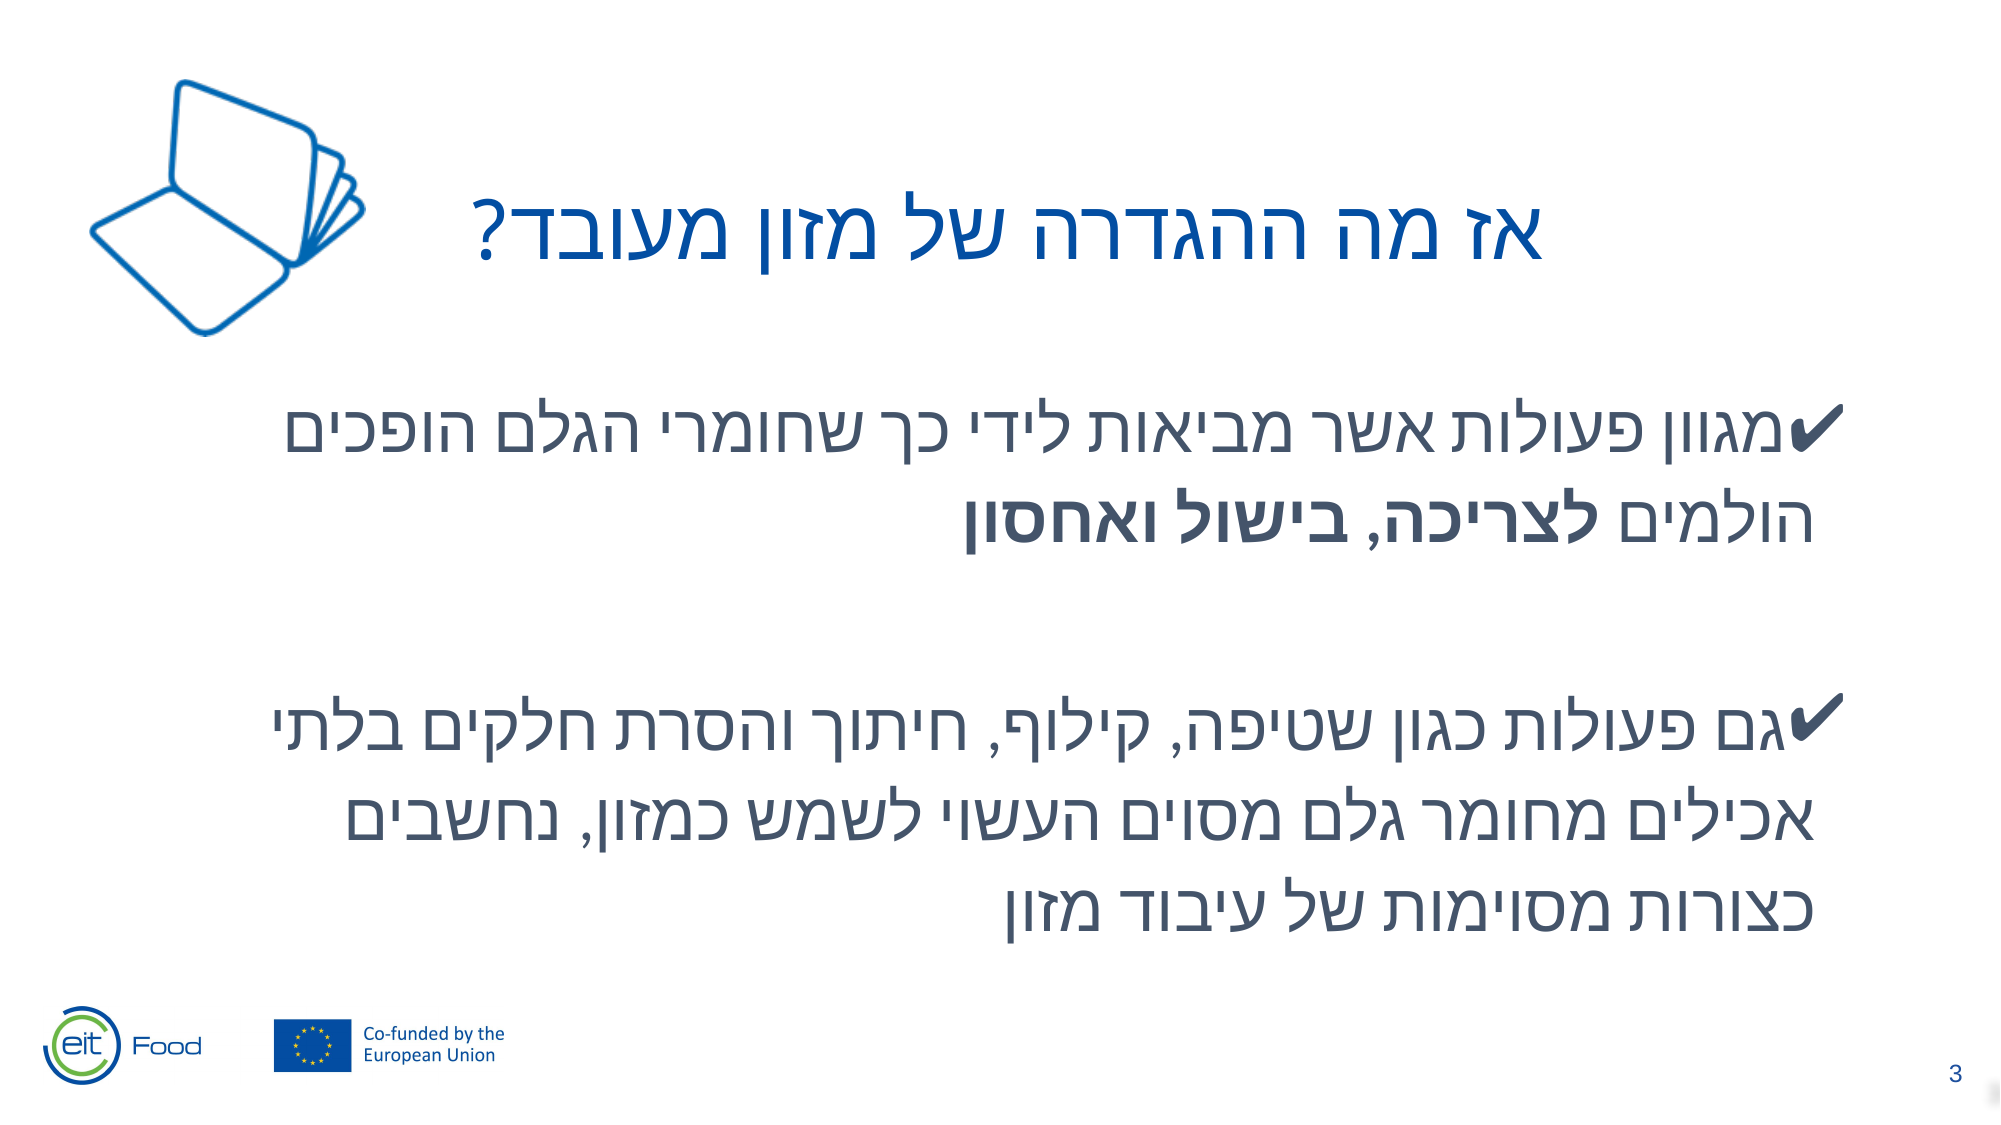

אז מה ההגדרה של מזון מעובד?

מגוון פעולות אשר מביאות לידי כך שחומרי הגלם הופכים הולמים לצריכה, בישול ואחסון

גם פעולות כגון שטיפה, קילוף, חיתוך והסרת חלקים בלתי אכילים מחומר גלם מסוים העשוי לשמש כמזון, נחשבים כצורות מסוימות של עיבוד מזון
3